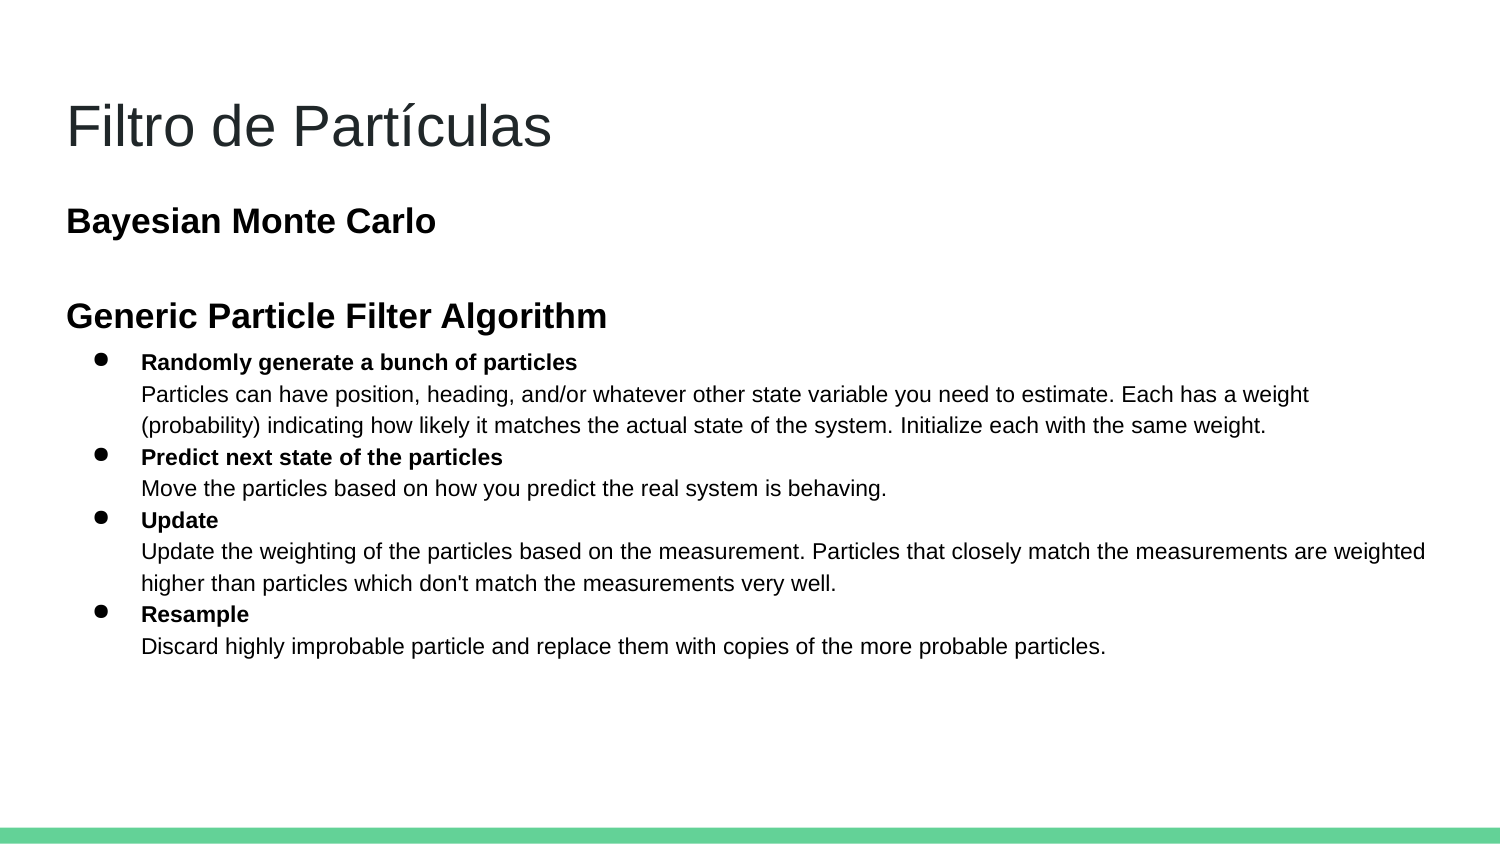

# Filtro de Partículas
Bayesian Monte Carlo
Generic Particle Filter Algorithm
Randomly generate a bunch of particles
Particles can have position, heading, and/or whatever other state variable you need to estimate. Each has a weight (probability) indicating how likely it matches the actual state of the system. Initialize each with the same weight.
Predict next state of the particles
Move the particles based on how you predict the real system is behaving.
Update
Update the weighting of the particles based on the measurement. Particles that closely match the measurements are weighted higher than particles which don't match the measurements very well.
Resample
Discard highly improbable particle and replace them with copies of the more probable particles.